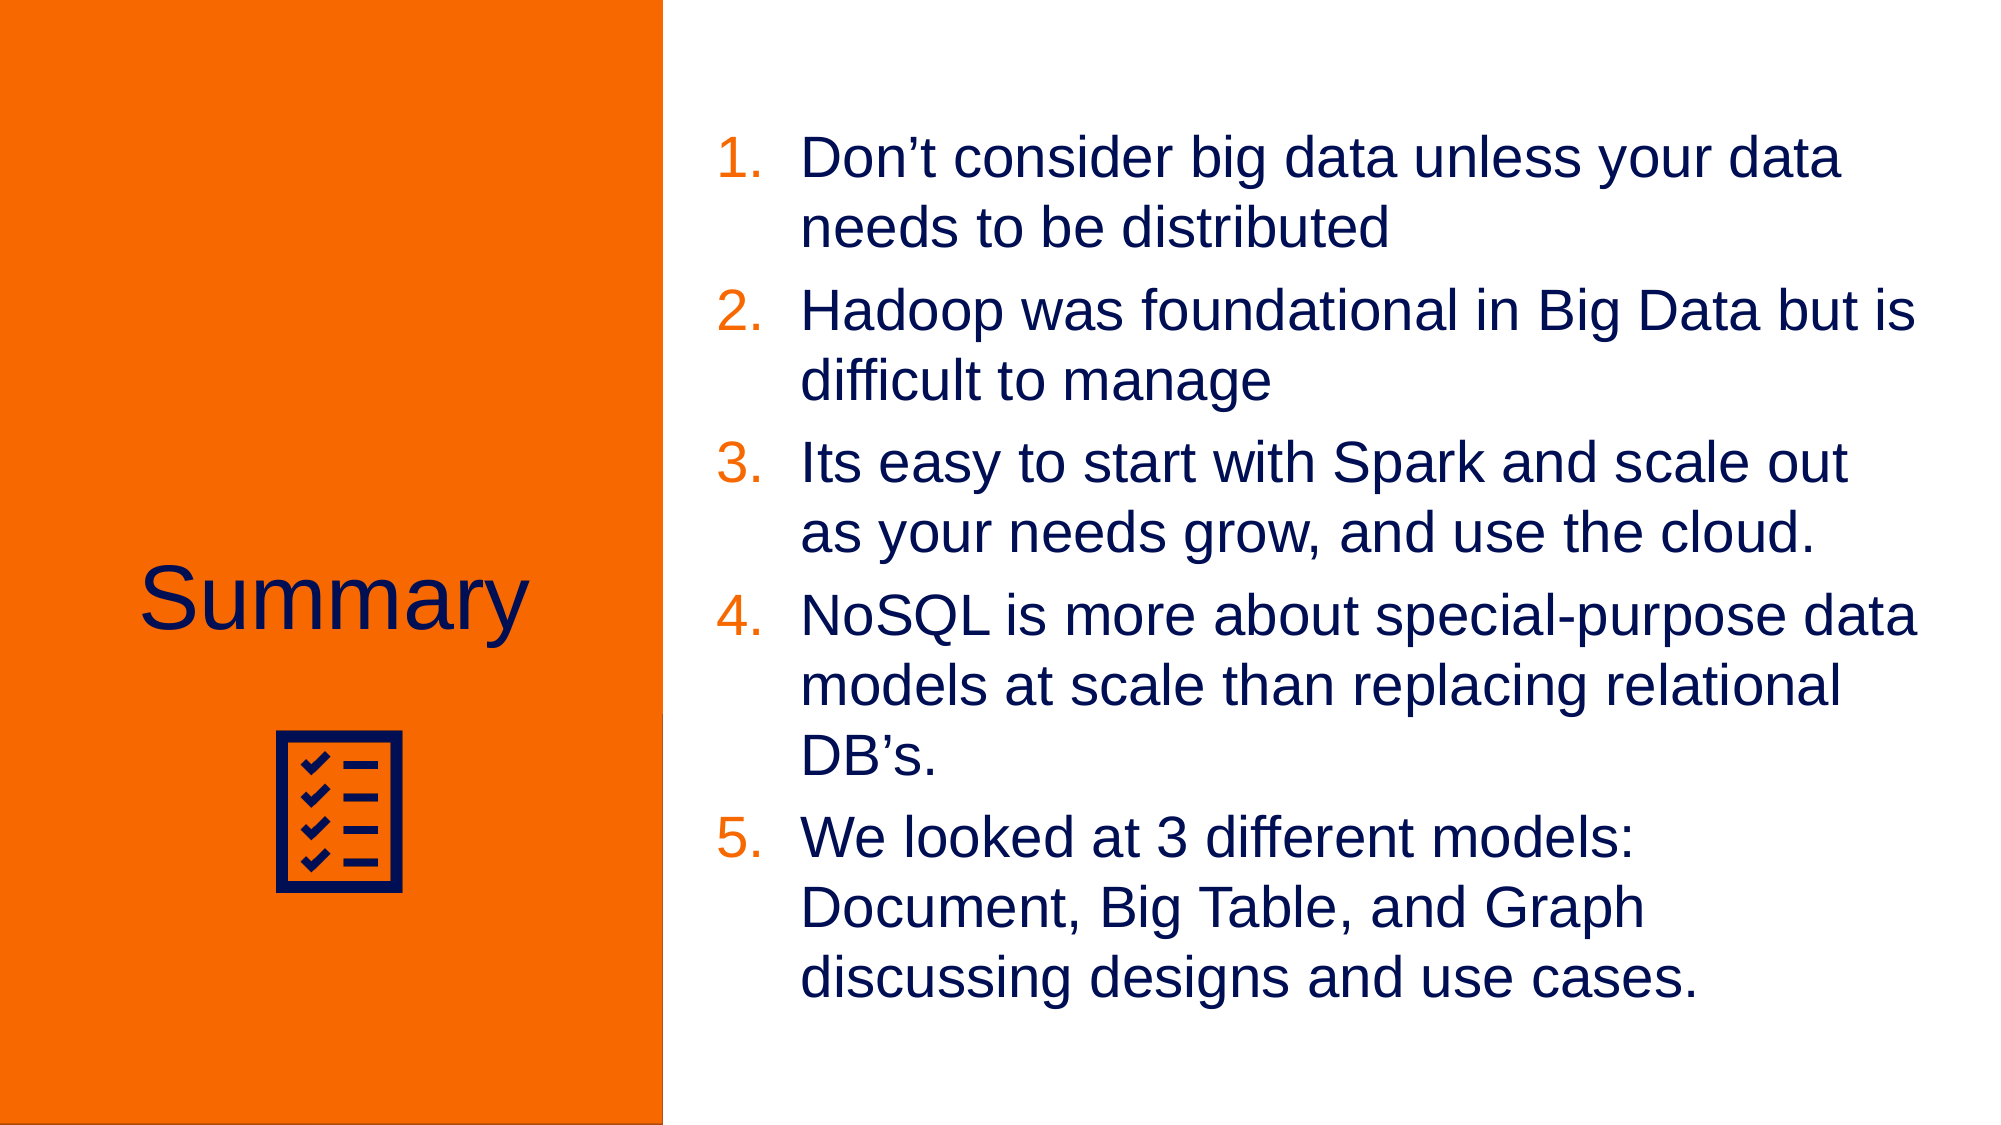

# Summary
Don’t consider big data unless your data needs to be distributed
Hadoop was foundational in Big Data but is difficult to manage
Its easy to start with Spark and scale out as your needs grow, and use the cloud.
NoSQL is more about special-purpose data models at scale than replacing relational DB’s.
We looked at 3 different models: Document, Big Table, and Graph discussing designs and use cases.